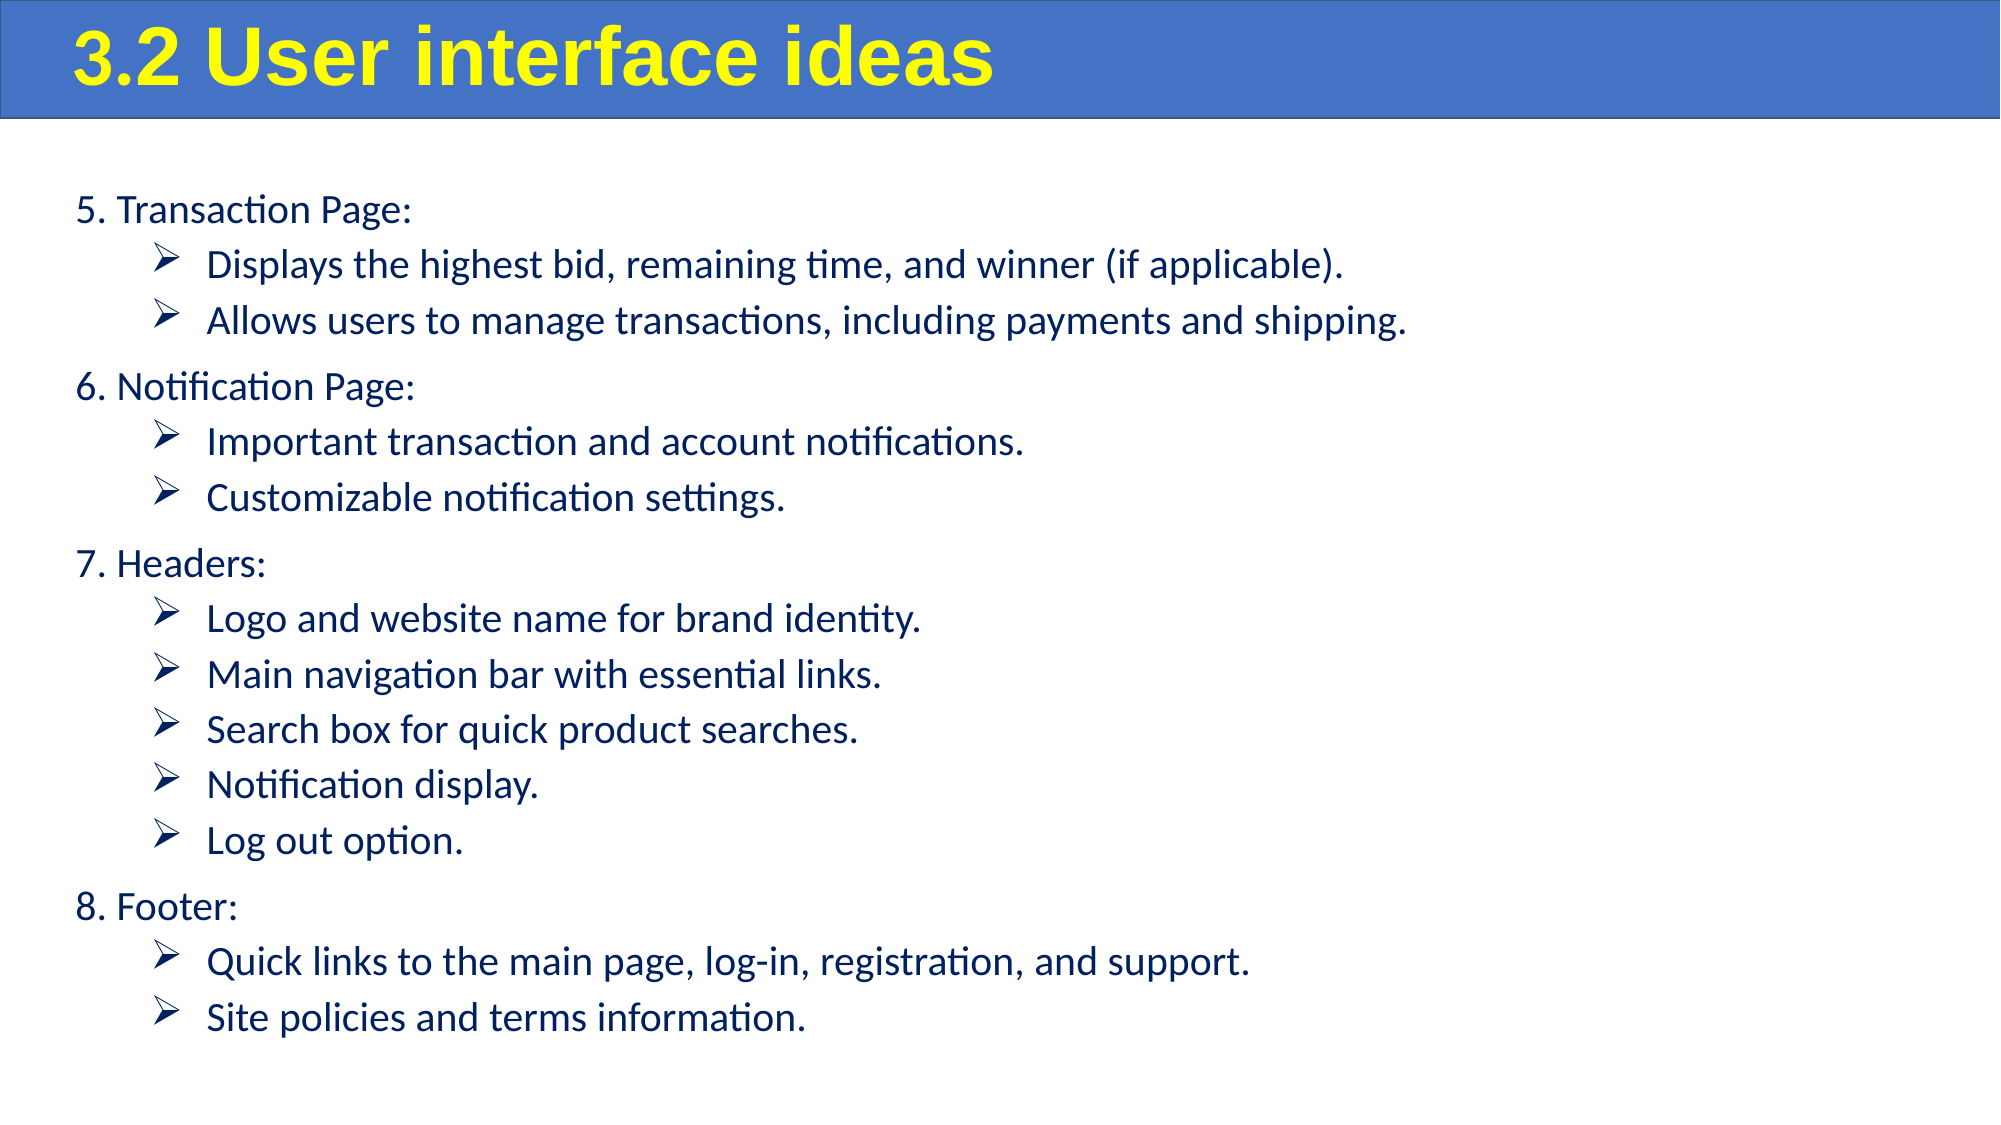

3.2 User interface ideas
5. Transaction Page:
Displays the highest bid, remaining time, and winner (if applicable).
Allows users to manage transactions, including payments and shipping.
6. Notification Page:
Important transaction and account notifications.
Customizable notification settings.
7. Headers:
Logo and website name for brand identity.
Main navigation bar with essential links.
Search box for quick product searches.
Notification display.
Log out option.
8. Footer:
Quick links to the main page, log-in, registration, and support.
Site policies and terms information.